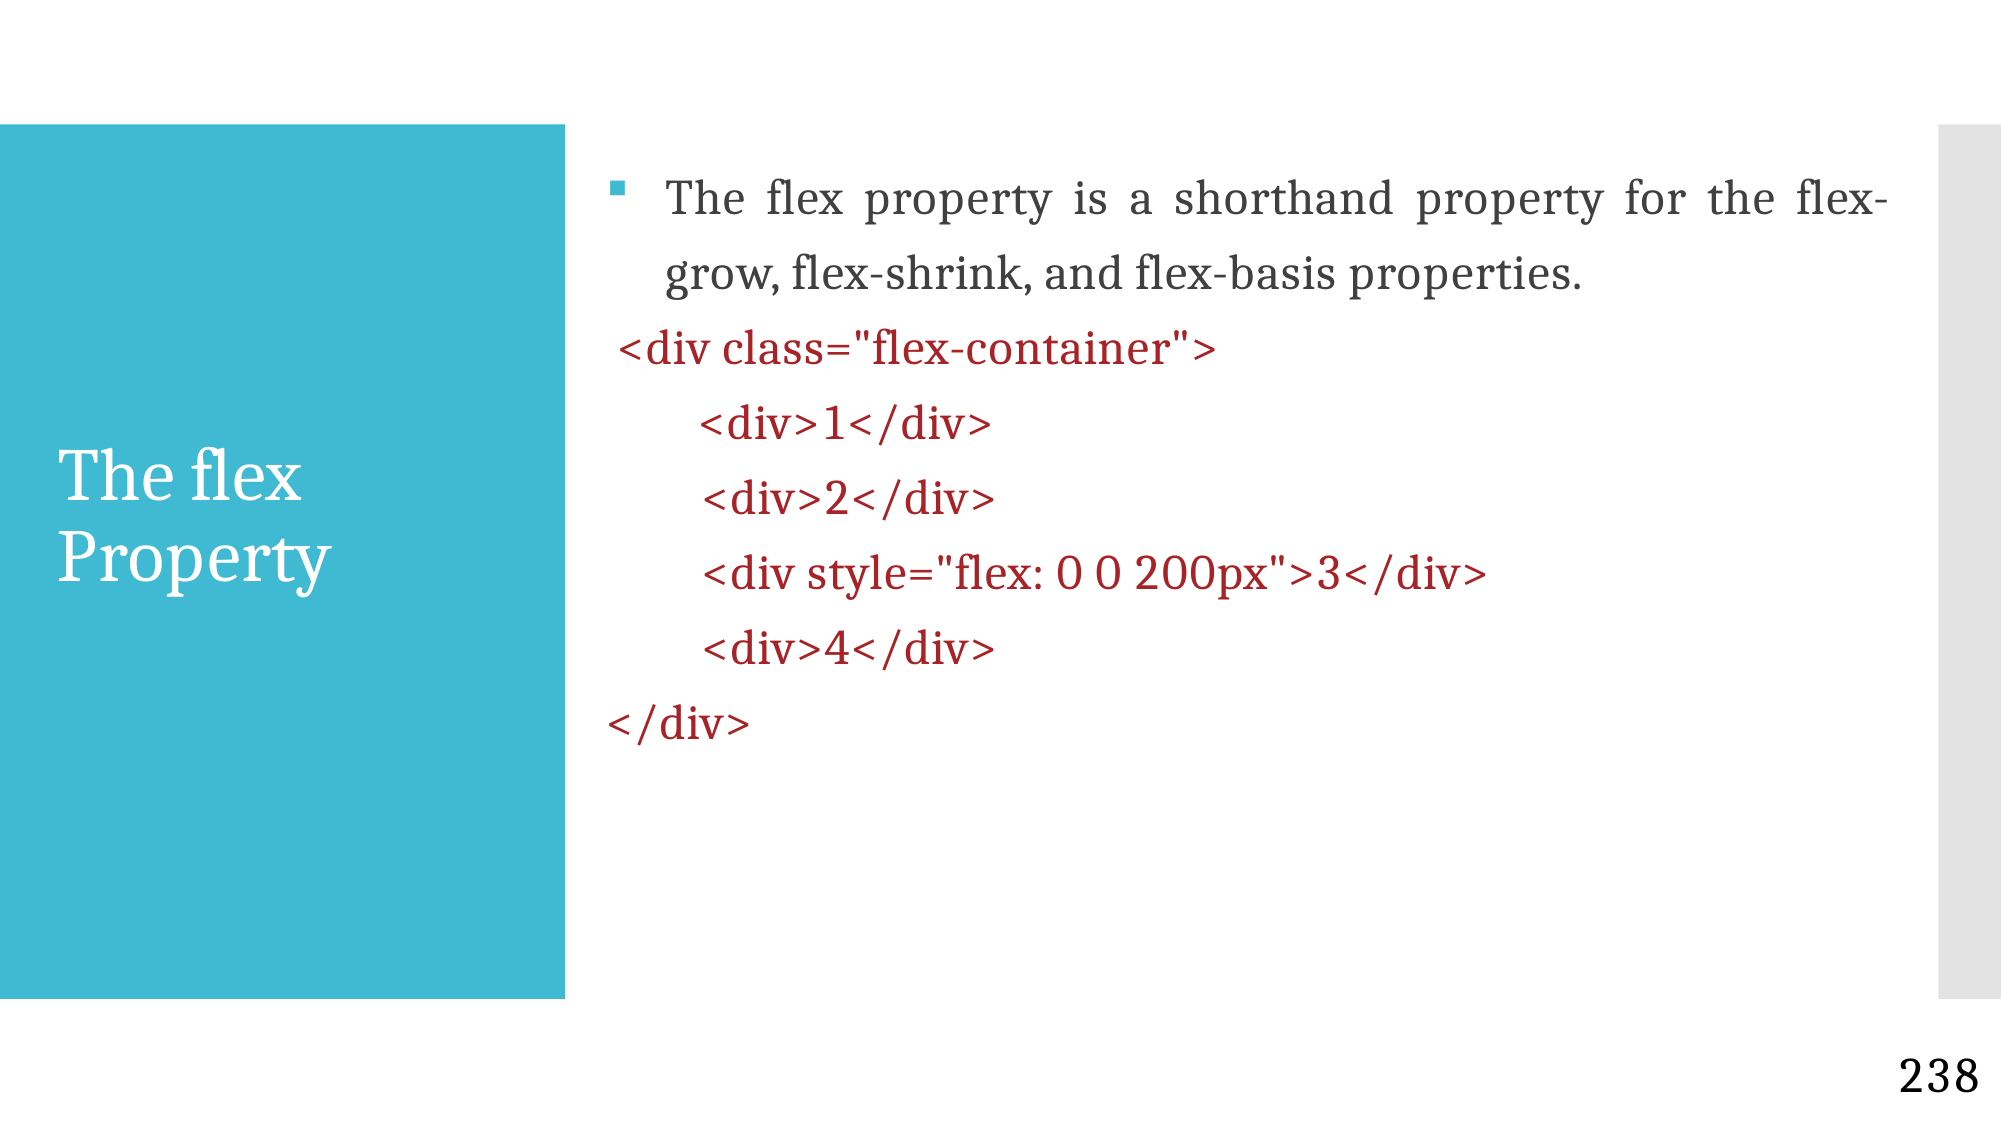

The flex property is a shorthand property for the flex-grow, flex-shrink, and flex-basis properties.
 <div class="flex-container">
  <div>1</div>
  <div>2</div>
  <div style="flex: 0 0 200px">3</div>
  <div>4</div>
</div>
# The flex Property
238